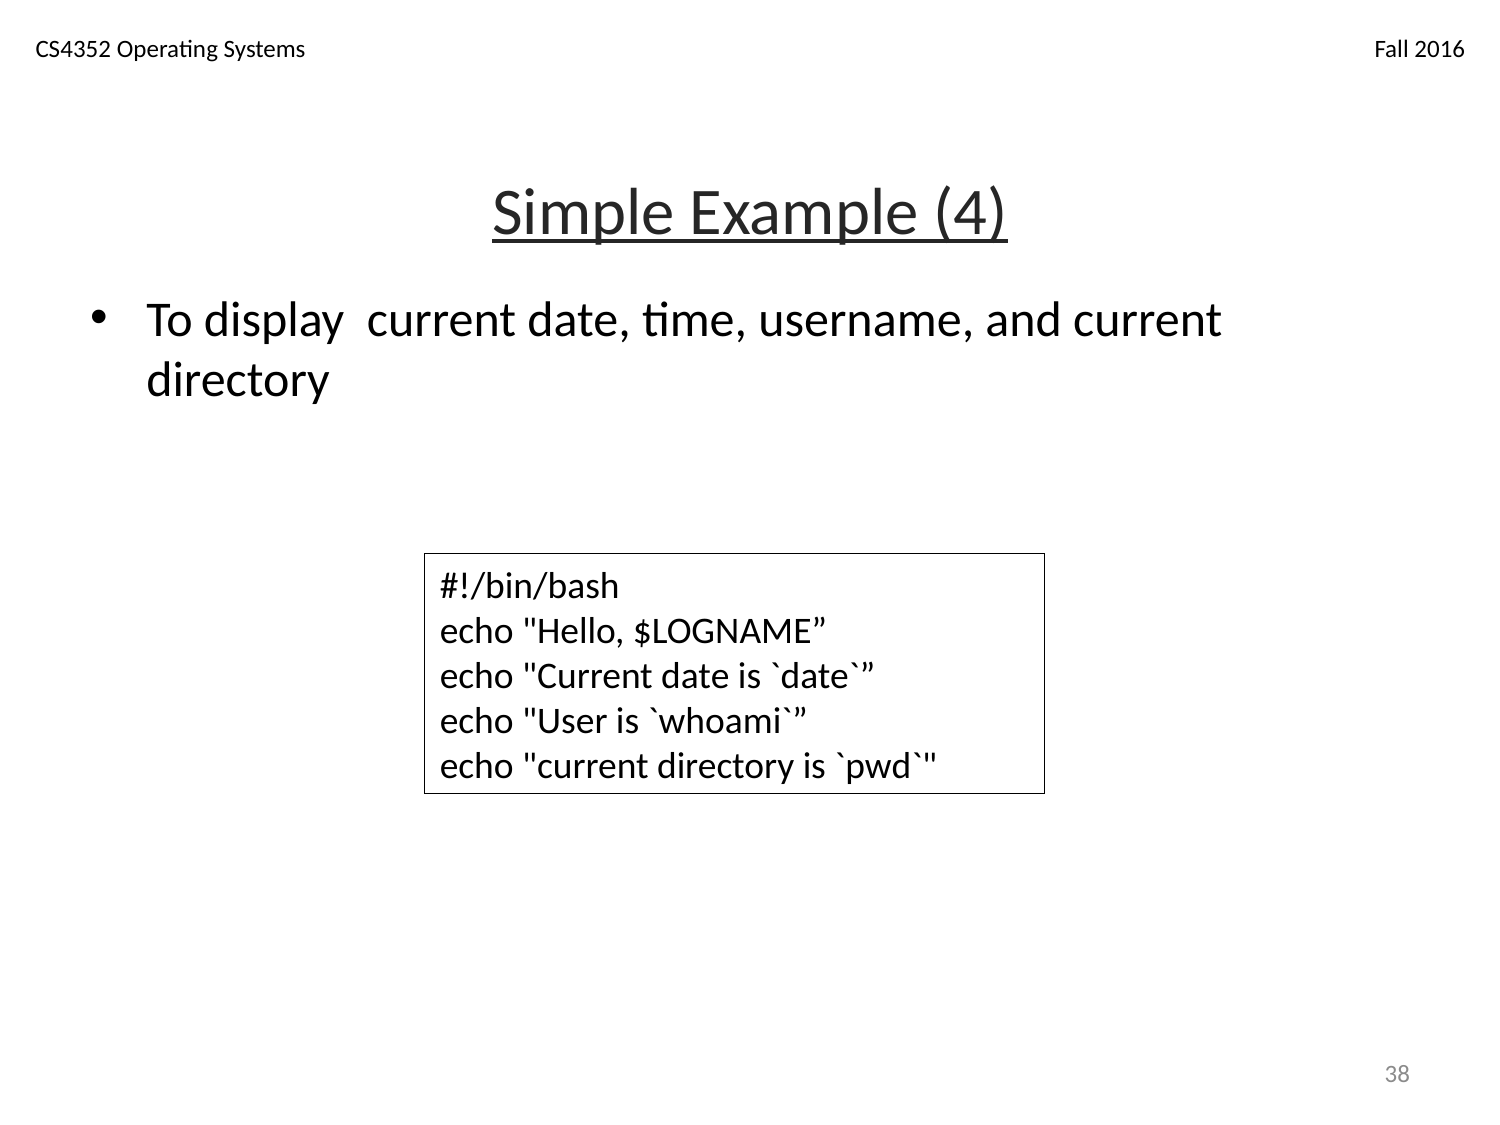

# Simple Example (4)
To display  current date, time, username, and current directory
#!/bin/bash
echo "Hello, $LOGNAME”
echo "Current date is `date`”
echo "User is `whoami`”
echo "current directory is `pwd`"
38